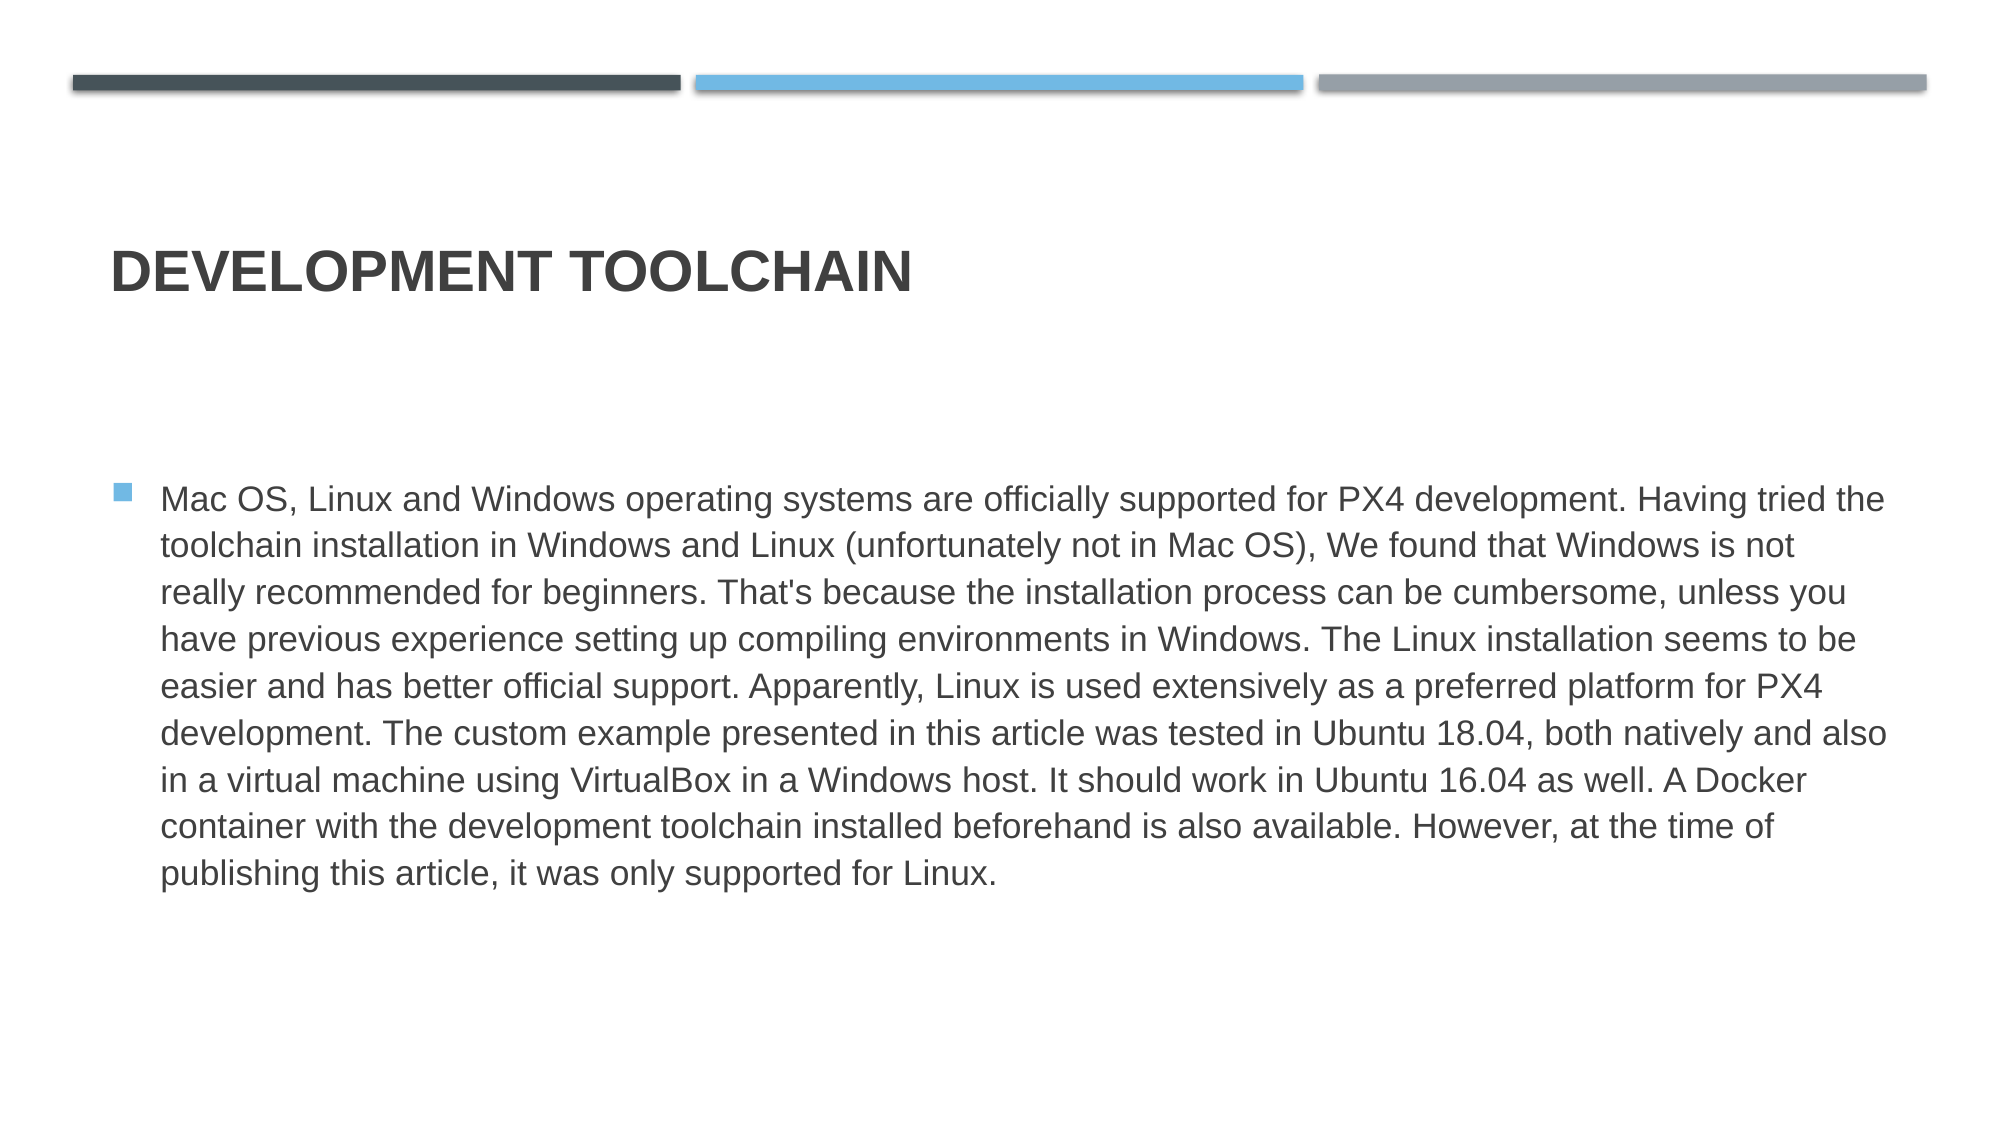

# DEVELOPMENT TOOLCHAIN
Mac OS, Linux and Windows operating systems are officially supported for PX4 development. Having tried the toolchain installation in Windows and Linux (unfortunately not in Mac OS), We found that Windows is not really recommended for beginners. That's because the installation process can be cumbersome, unless you have previous experience setting up compiling environments in Windows. The Linux installation seems to be easier and has better official support. Apparently, Linux is used extensively as a preferred platform for PX4 development. The custom example presented in this article was tested in Ubuntu 18.04, both natively and also in a virtual machine using VirtualBox in a Windows host. It should work in Ubuntu 16.04 as well. A Docker container with the development toolchain installed beforehand is also available. However, at the time of publishing this article, it was only supported for Linux.